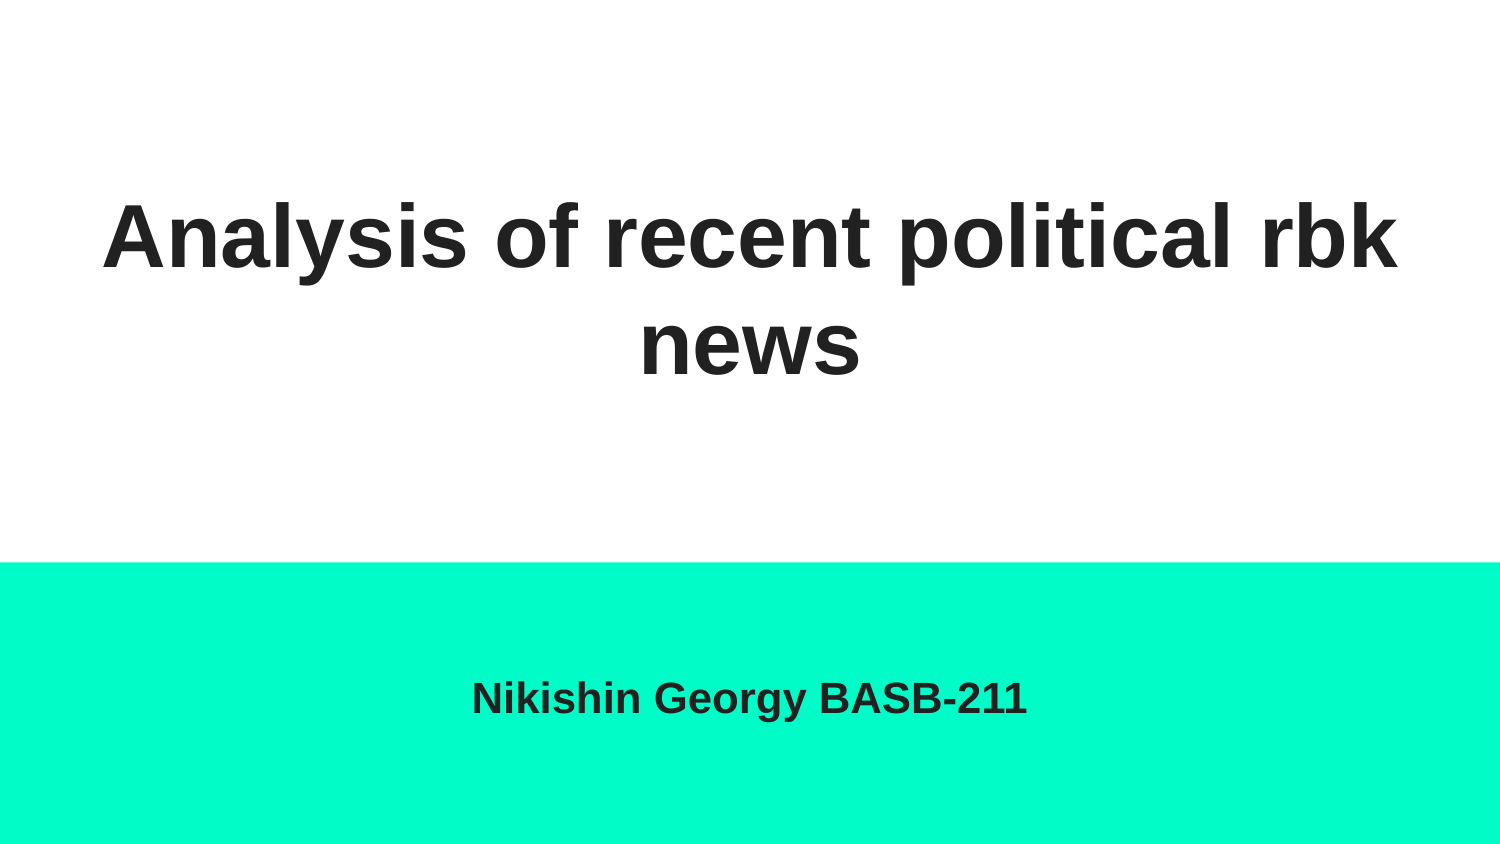

# Analysis of recent political rbk news
Nikishin Georgy BASB-211